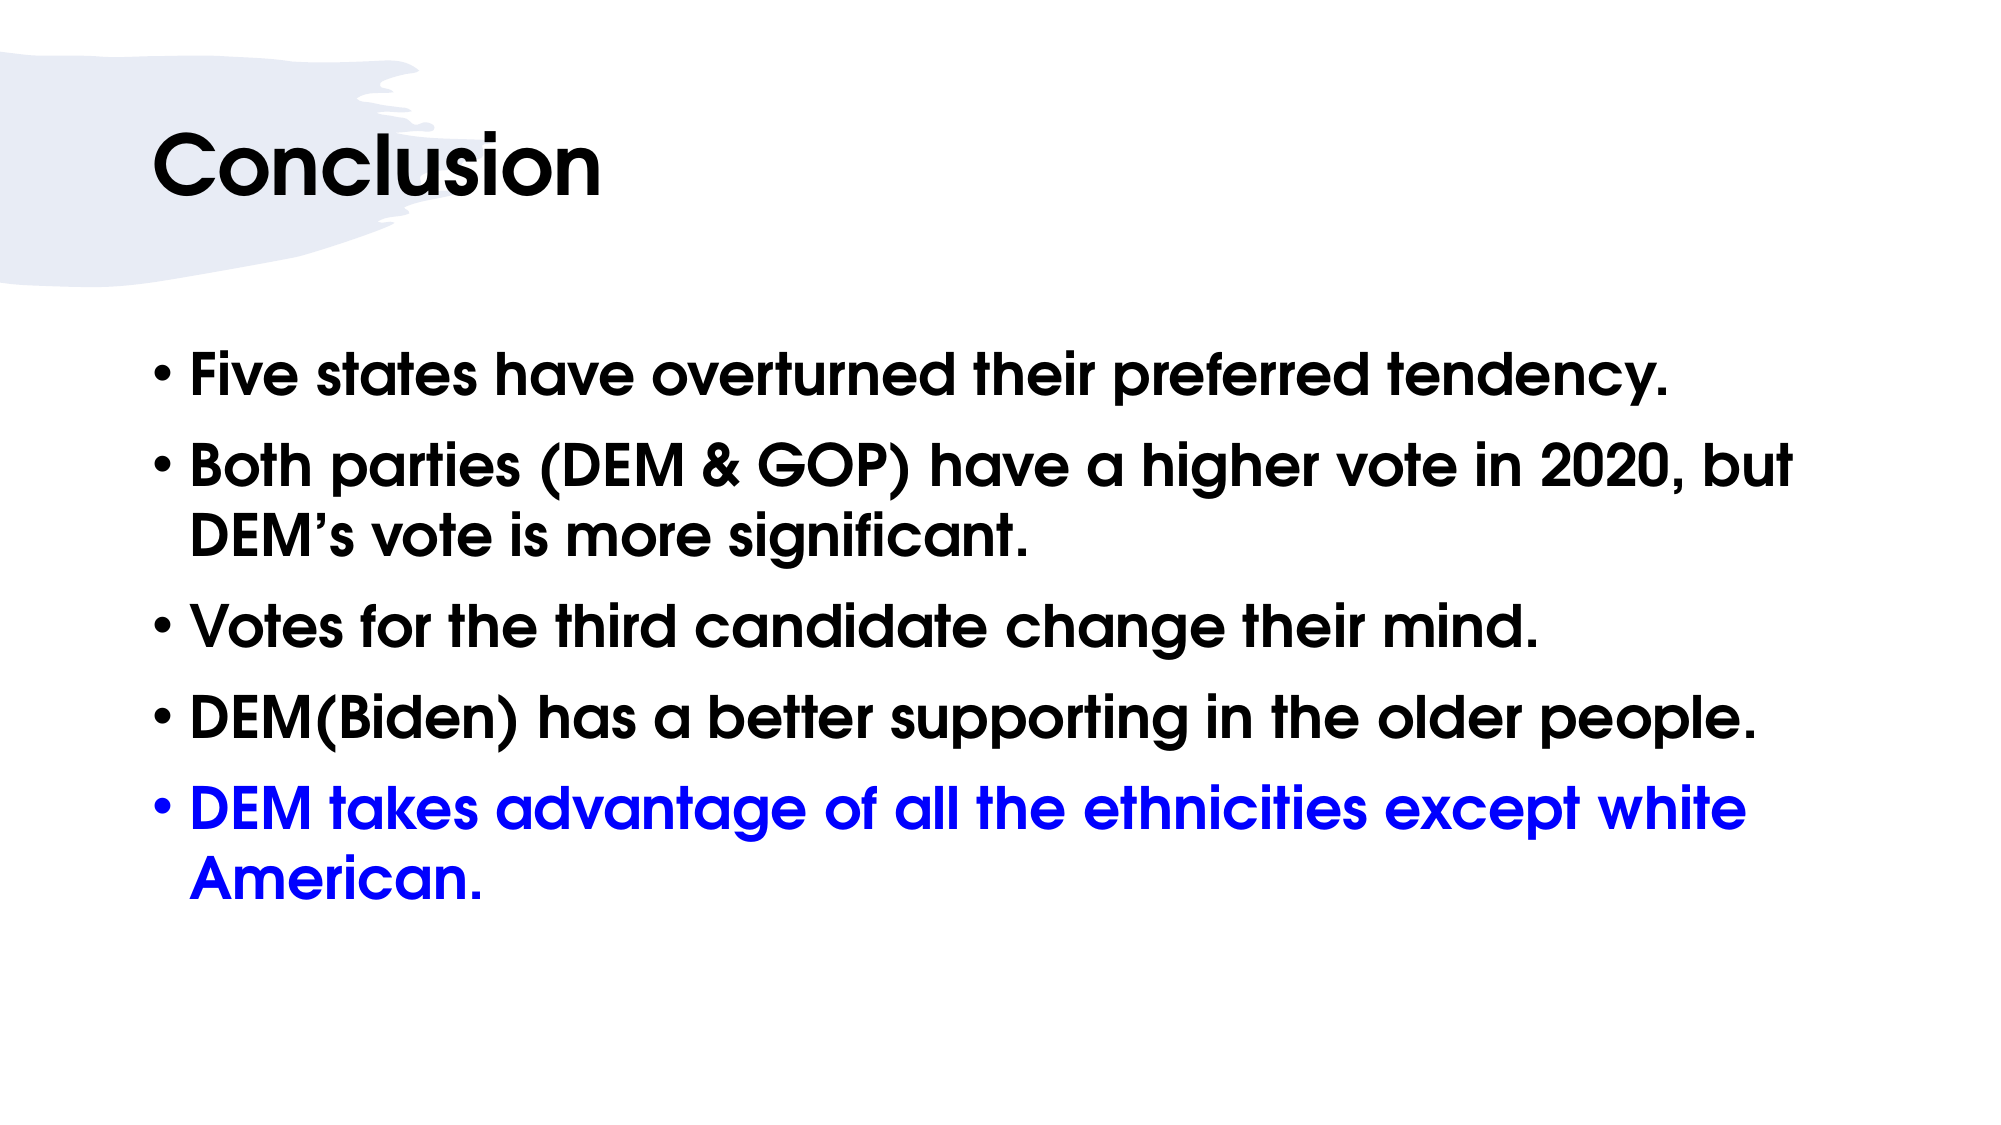

# Conclusion
Five states have overturned their preferred tendency.
Both parties (DEM & GOP) have a higher vote in 2020, but DEM’s vote is more significant.
Votes for the third candidate change their mind.
DEM(Biden) has a better supporting in the older people.
DEM takes advantage of all the ethnicities except white American.